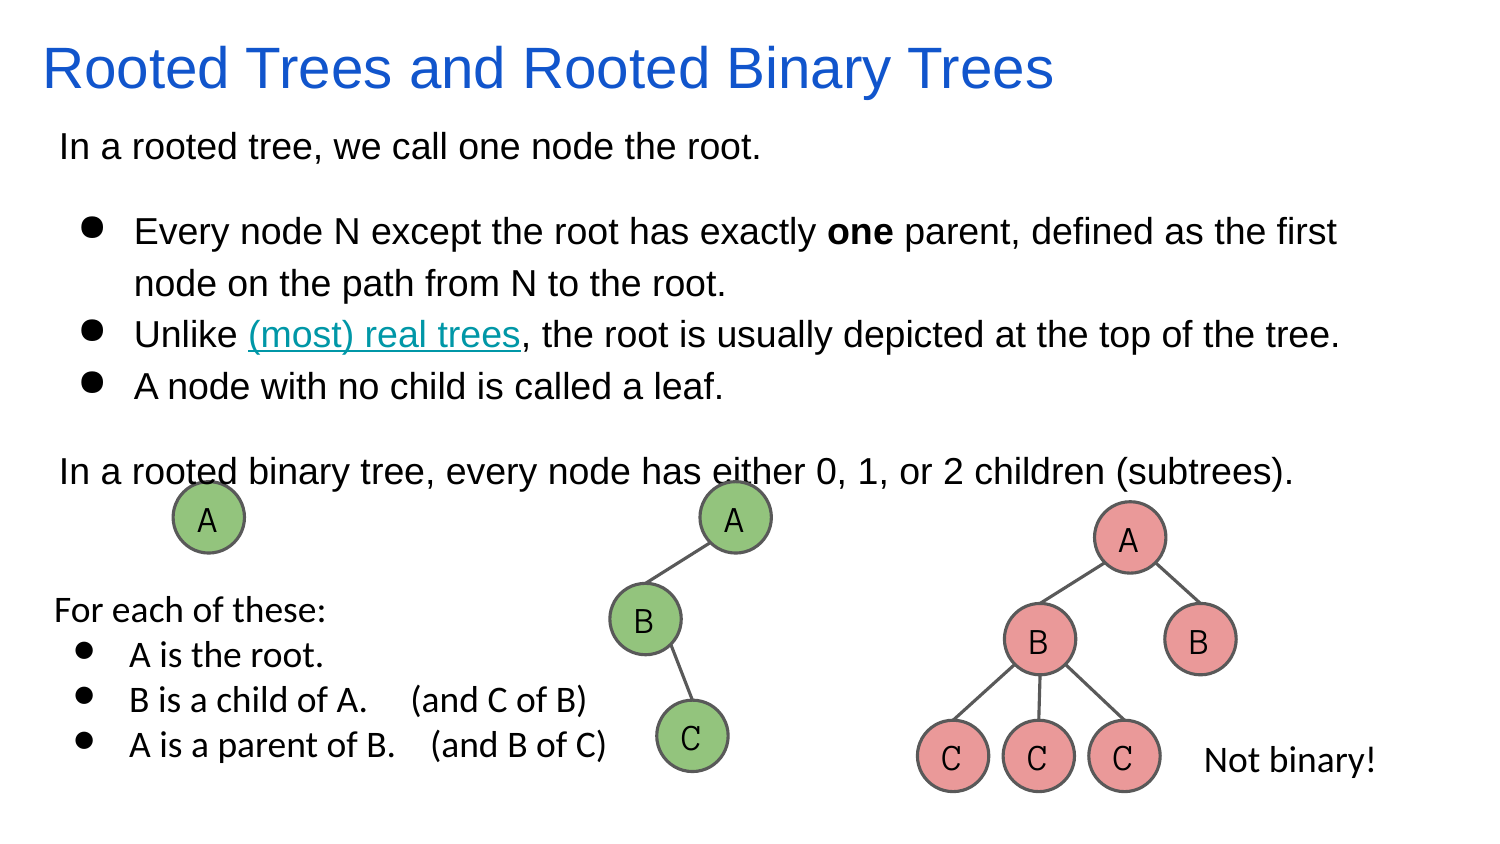

# Rooted Trees and Rooted Binary Trees
In a rooted tree, we call one node the root.
Every node N except the root has exactly one parent, defined as the first node on the path from N to the root.
Unlike (most) real trees, the root is usually depicted at the top of the tree.
A node with no child is called a leaf.
In a rooted binary tree, every node has either 0, 1, or 2 children (subtrees).
A
A
B
C
A
B
B
C
C
C
For each of these:
A is the root.
B is a child of A.     (and C of B)
A is a parent of B.    (and B of C)

Not binary!